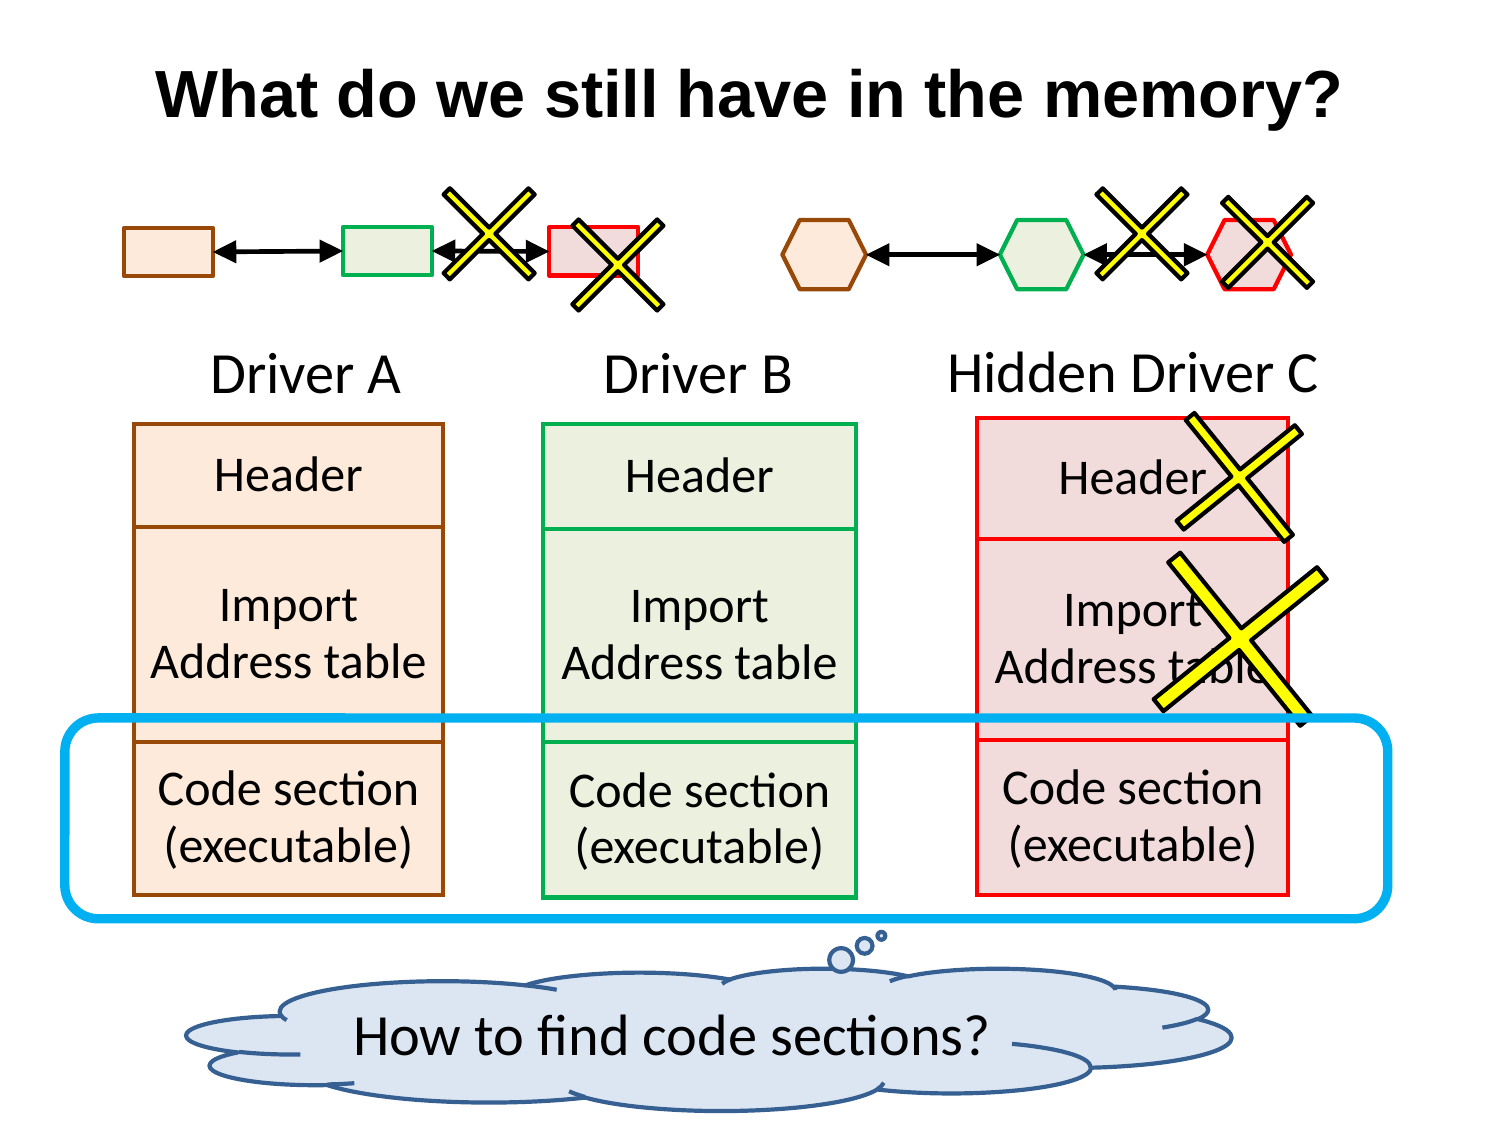

# What do we still have in the memory?

Hidden Driver C
Driver A
Driver B

| Header |
| --- |
| Import Address table |
| Code section (executable) |
| Header |
| --- |
| Import Address table |
| Code section (executable) |
| Header |
| --- |
| Import Address table |
| Code section (executable) |

How to find code sections?